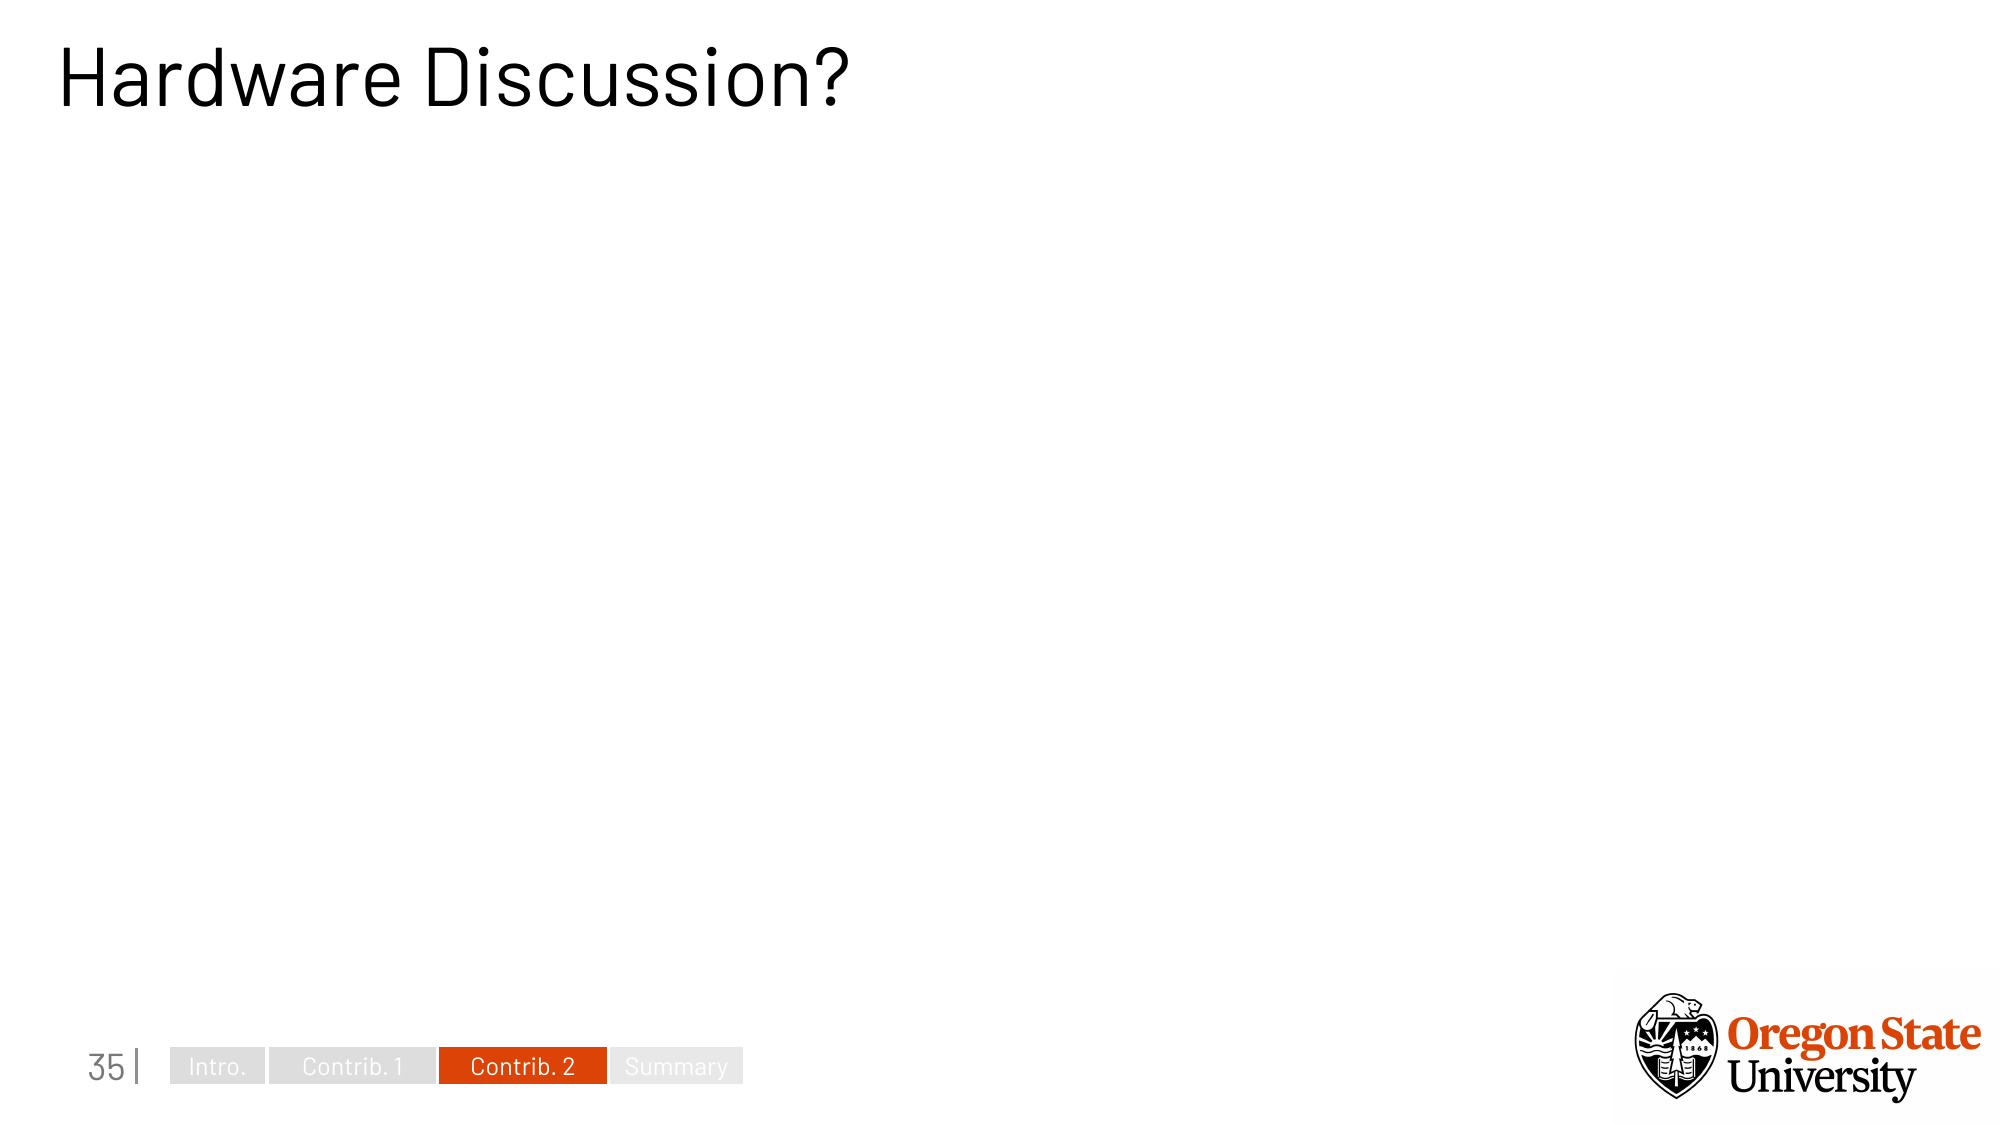

# Hardware Discussion?

35
Intro.
Contrib. 1
Contrib. 2
Summary